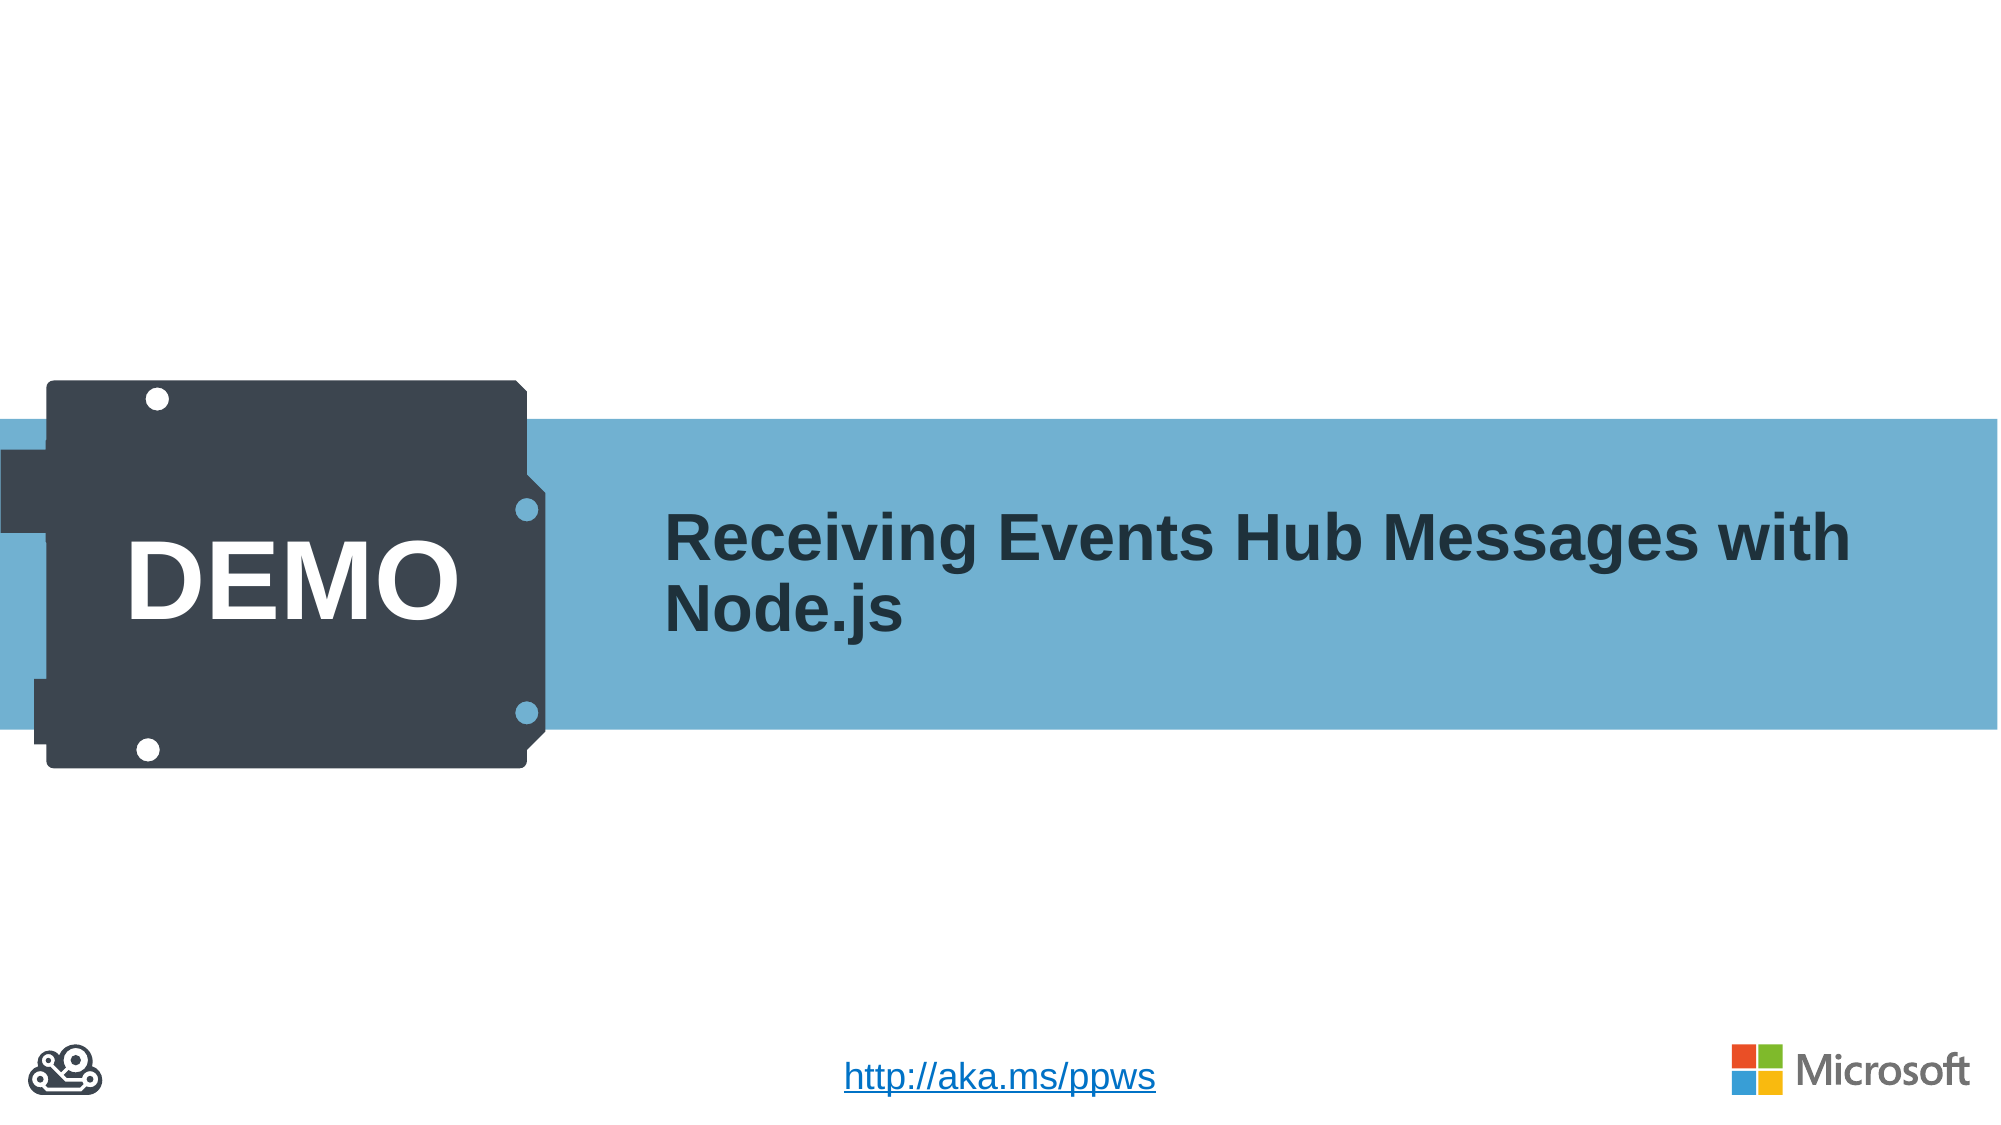

# Receiving Events Hub Messages with Node.js